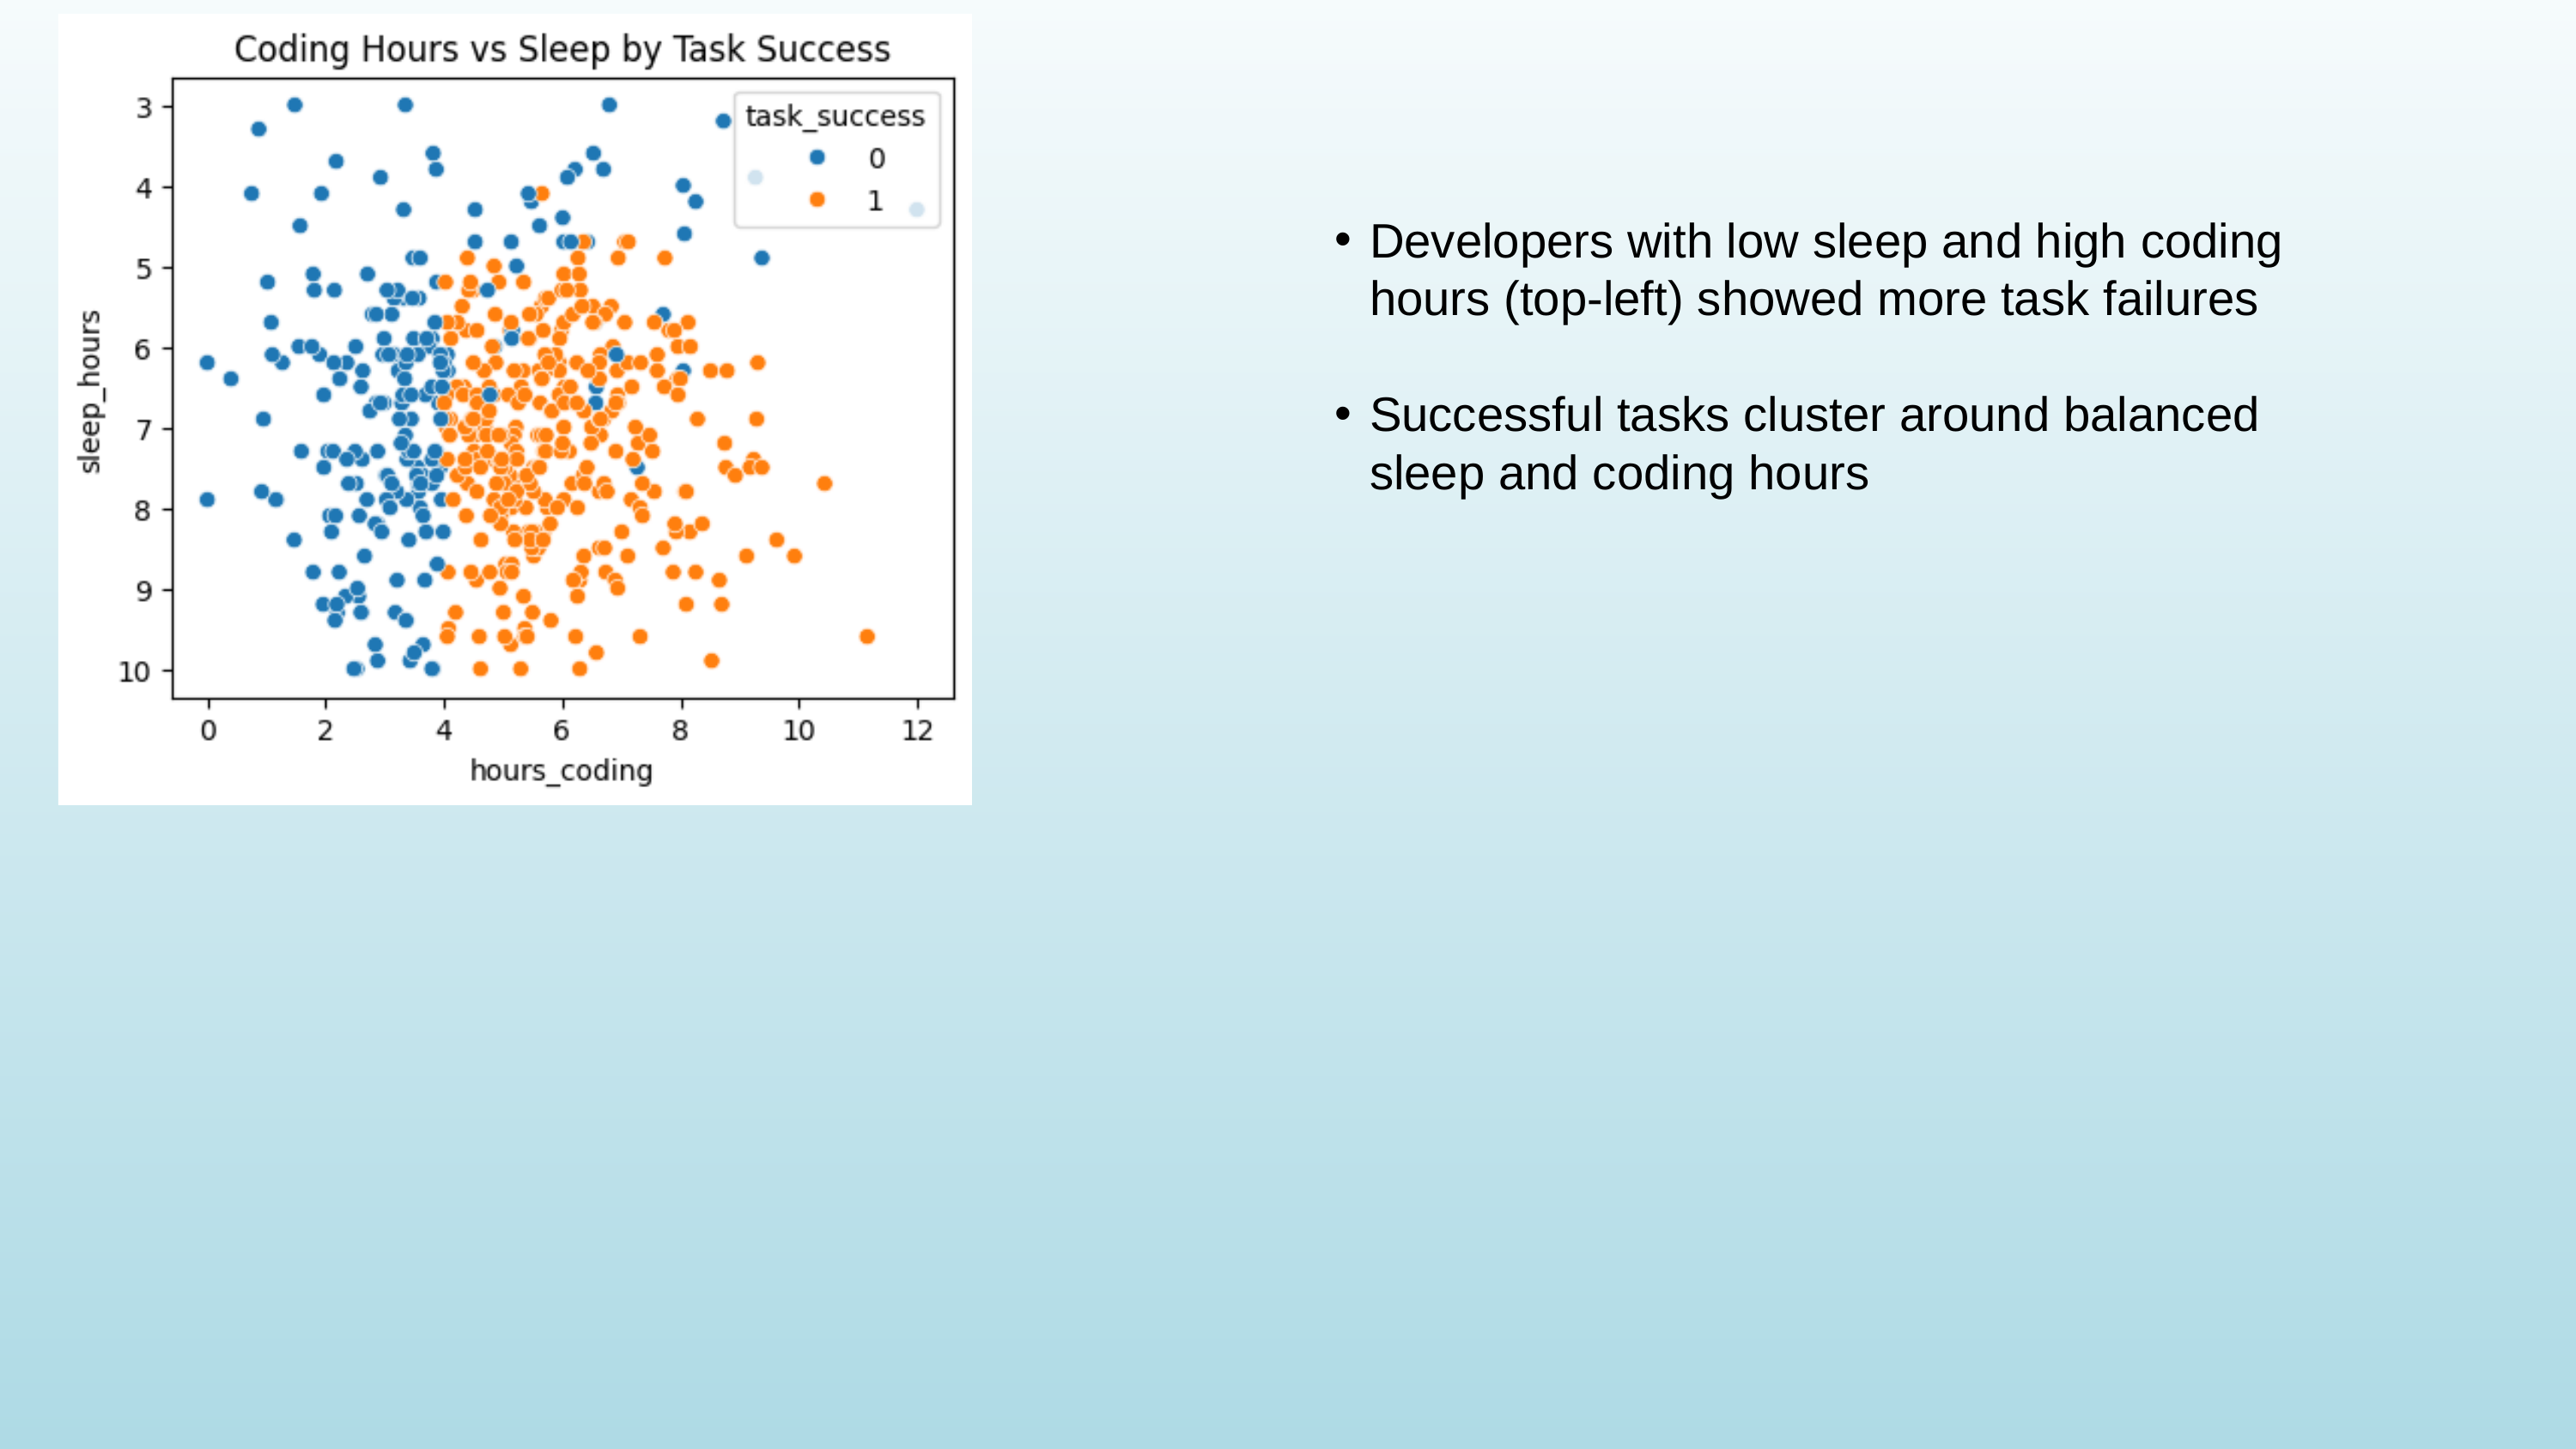

Developers with low sleep and high coding hours (top-left) showed more task failures

Successful tasks cluster around balanced sleep and coding hours